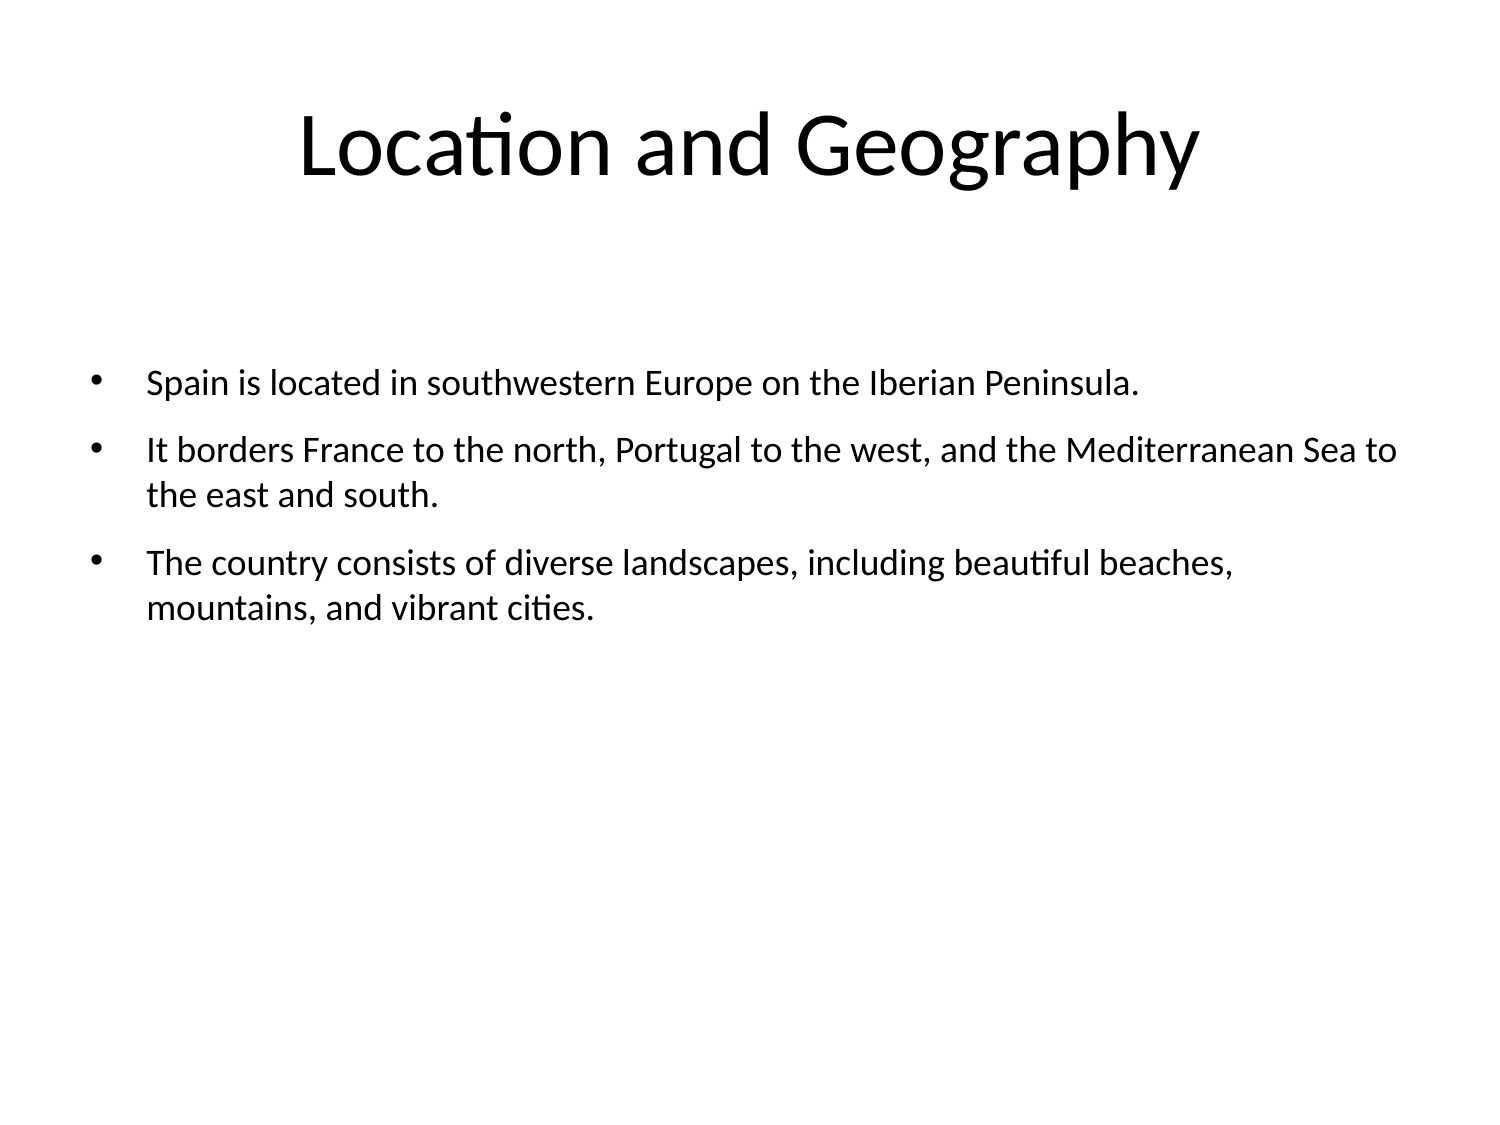

# Location and Geography

Spain is located in southwestern Europe on the Iberian Peninsula.
It borders France to the north, Portugal to the west, and the Mediterranean Sea to the east and south.
The country consists of diverse landscapes, including beautiful beaches, mountains, and vibrant cities.